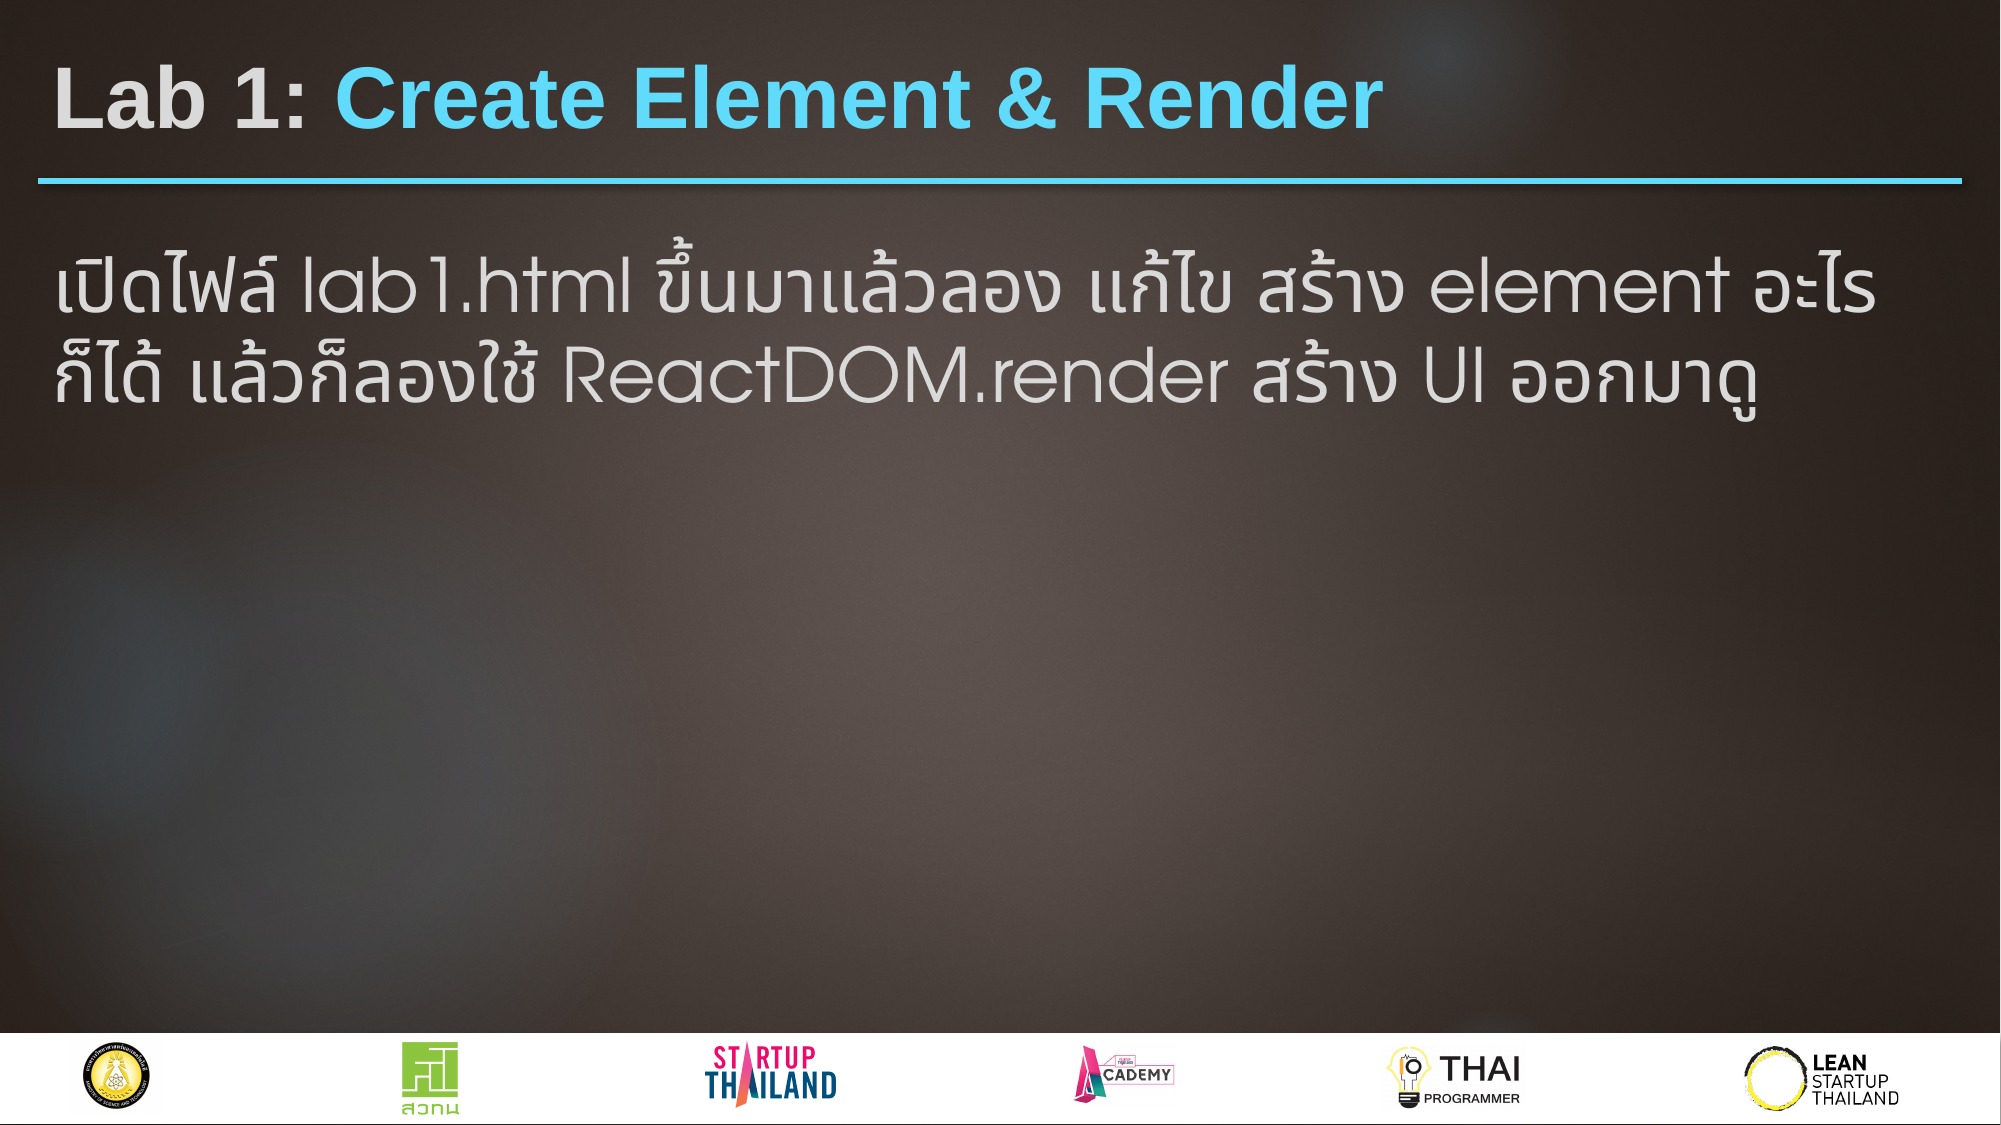

# Lab 1: Create Element & Render
เปิดไฟล์ lab1.html ขึ้นมาแล้วลอง แก้ไข สร้าง element อะไรก็ได้ แล้วก็ลองใช้ ReactDOM.render สร้าง UI ออกมาดู